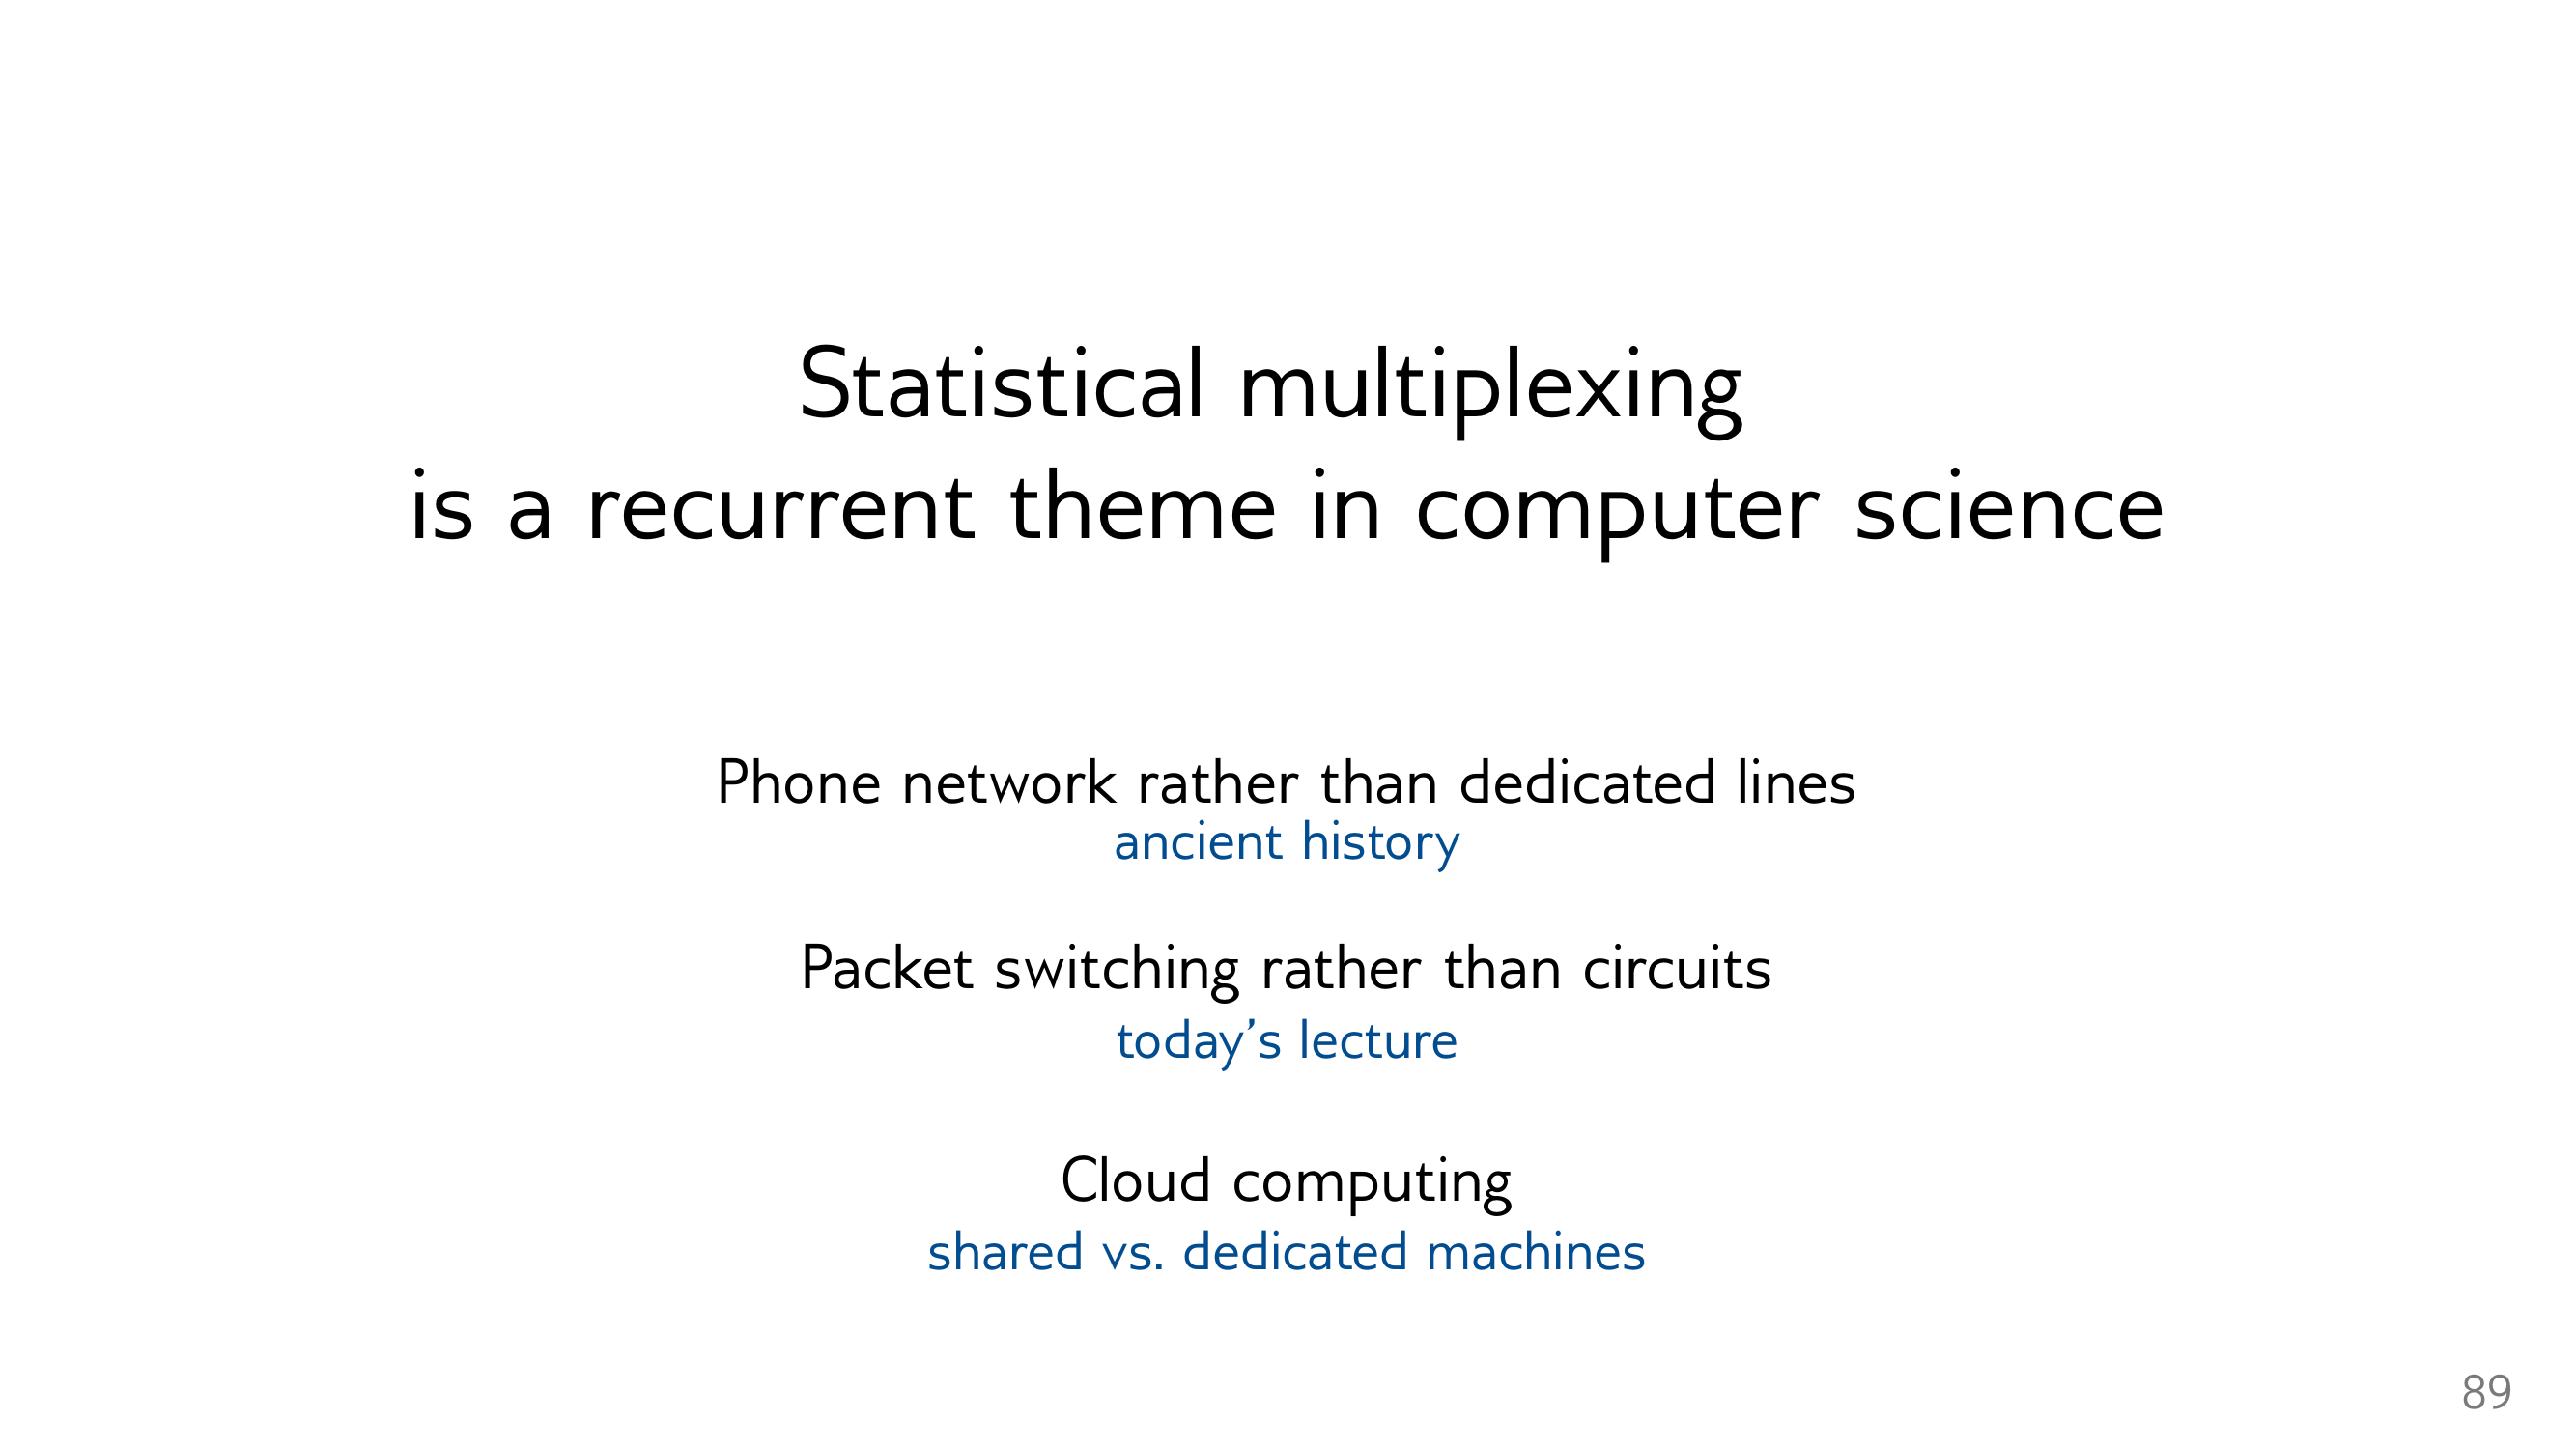

# Statistical multiplexing is a recurrent theme in computer science

Phone network rather than dedicated lines
ancient history

Packet switching rather than circuits
today’s lecture

Cloud computing
shared vs. dedicated machines

89